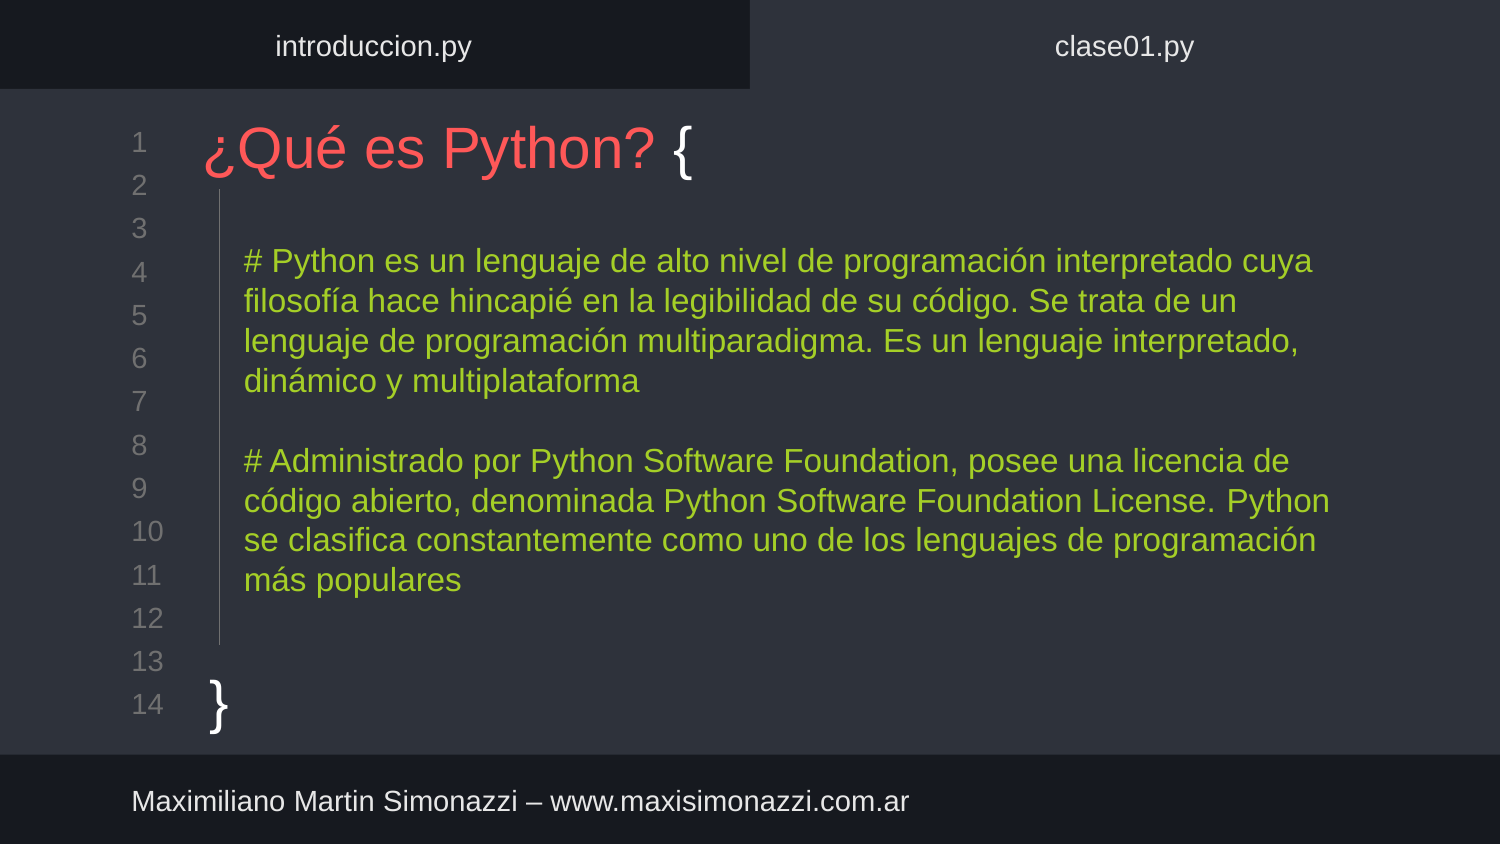

introduccion.py
clase01.py
# ¿Qué es Python? {
}
# Python es un lenguaje de alto nivel de programación interpretado cuya filosofía hace hincapié en la legibilidad de su código. Se trata de un lenguaje de programación multiparadigma. Es un lenguaje interpretado, dinámico y multiplataforma

# Administrado por Python Software Foundation, posee una licencia de código abierto, denominada Python Software Foundation License.​ Python se clasifica constantemente como uno de los lenguajes de programación más populares
Maximiliano Martin Simonazzi – www.maxisimonazzi.com.ar